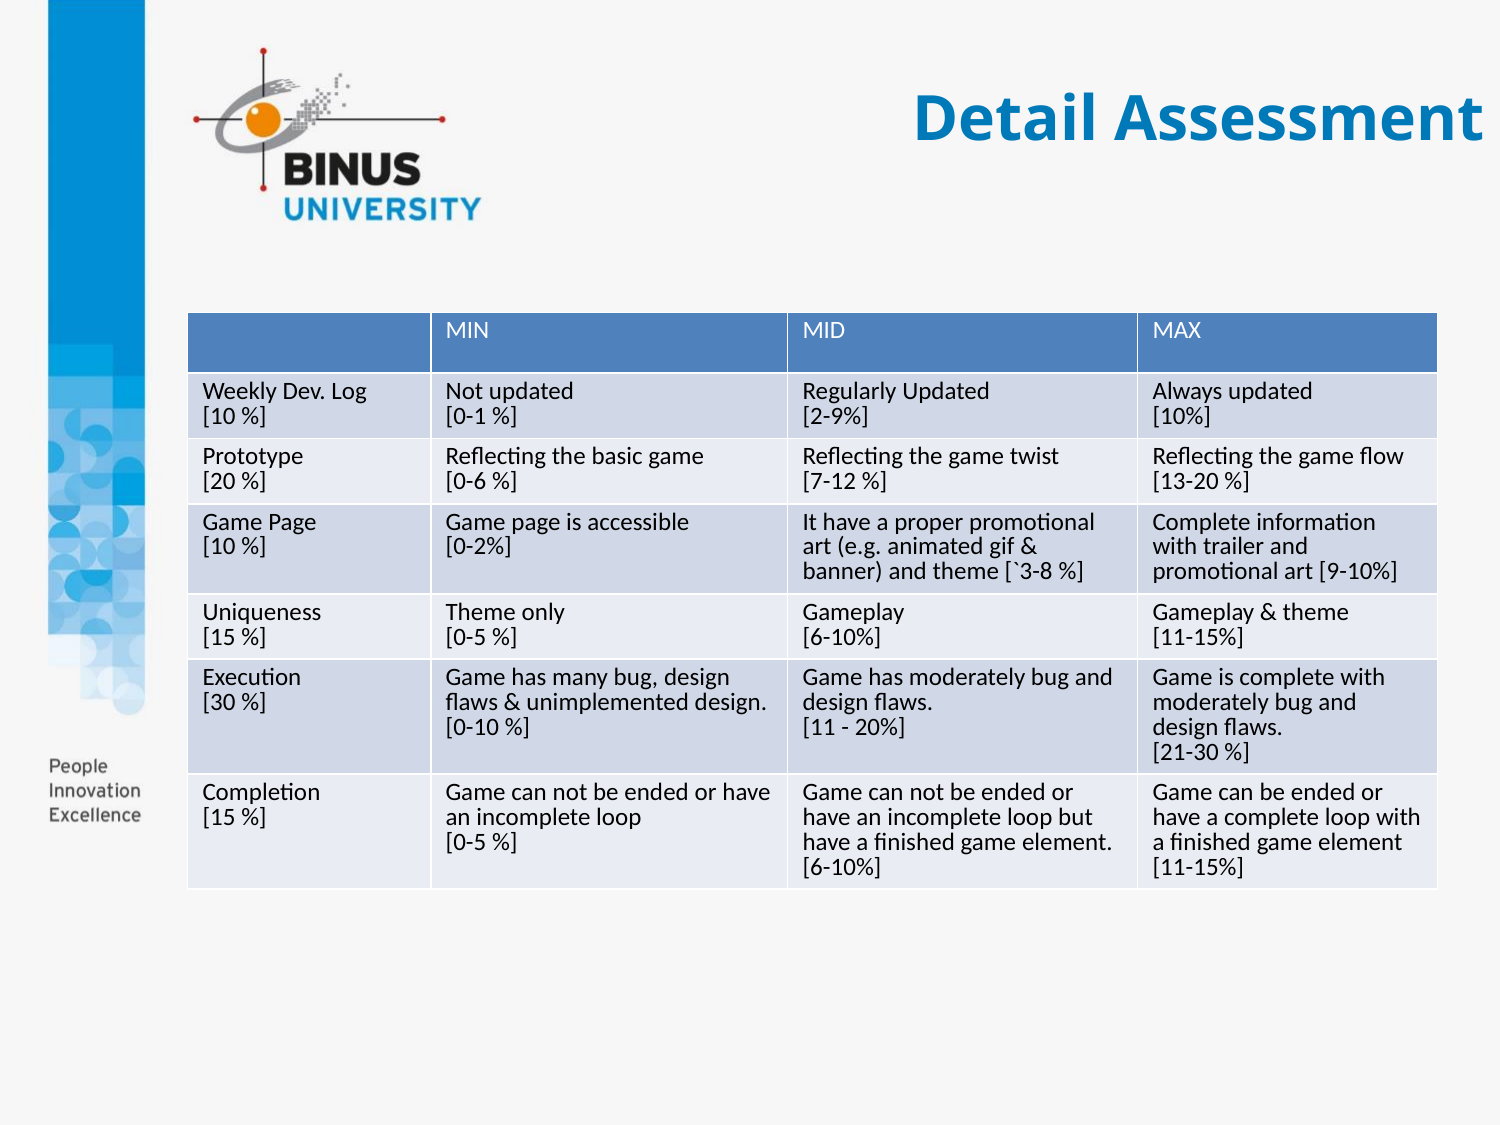

# Detail Assessment
|  | MIN | MID | MAX |
| --- | --- | --- | --- |
| Weekly Dev. Log [10 %] | Not updated [0-1 %] | Regularly Updated [2-9%] | Always updated [10%] |
| Prototype [20 %] | Reflecting the basic game [0-6 %] | Reflecting the game twist [7-12 %] | Reflecting the game flow [13-20 %] |
| Game Page [10 %] | Game page is accessible [0-2%] | It have a proper promotional art (e.g. animated gif & banner) and theme [`3-8 %] | Complete information with trailer and promotional art [9-10%] |
| Uniqueness [15 %] | Theme only [0-5 %] | Gameplay [6-10%] | Gameplay & theme [11-15%] |
| Execution [30 %] | Game has many bug, design flaws & unimplemented design. [0-10 %] | Game has moderately bug and design flaws. [11 - 20%] | Game is complete with moderately bug and design flaws. [21-30 %] |
| Completion [15 %] | Game can not be ended or have an incomplete loop [0-5 %] | Game can not be ended or have an incomplete loop but have a finished game element. [6-10%] | Game can be ended or have a complete loop with a finished game element [11-15%] |